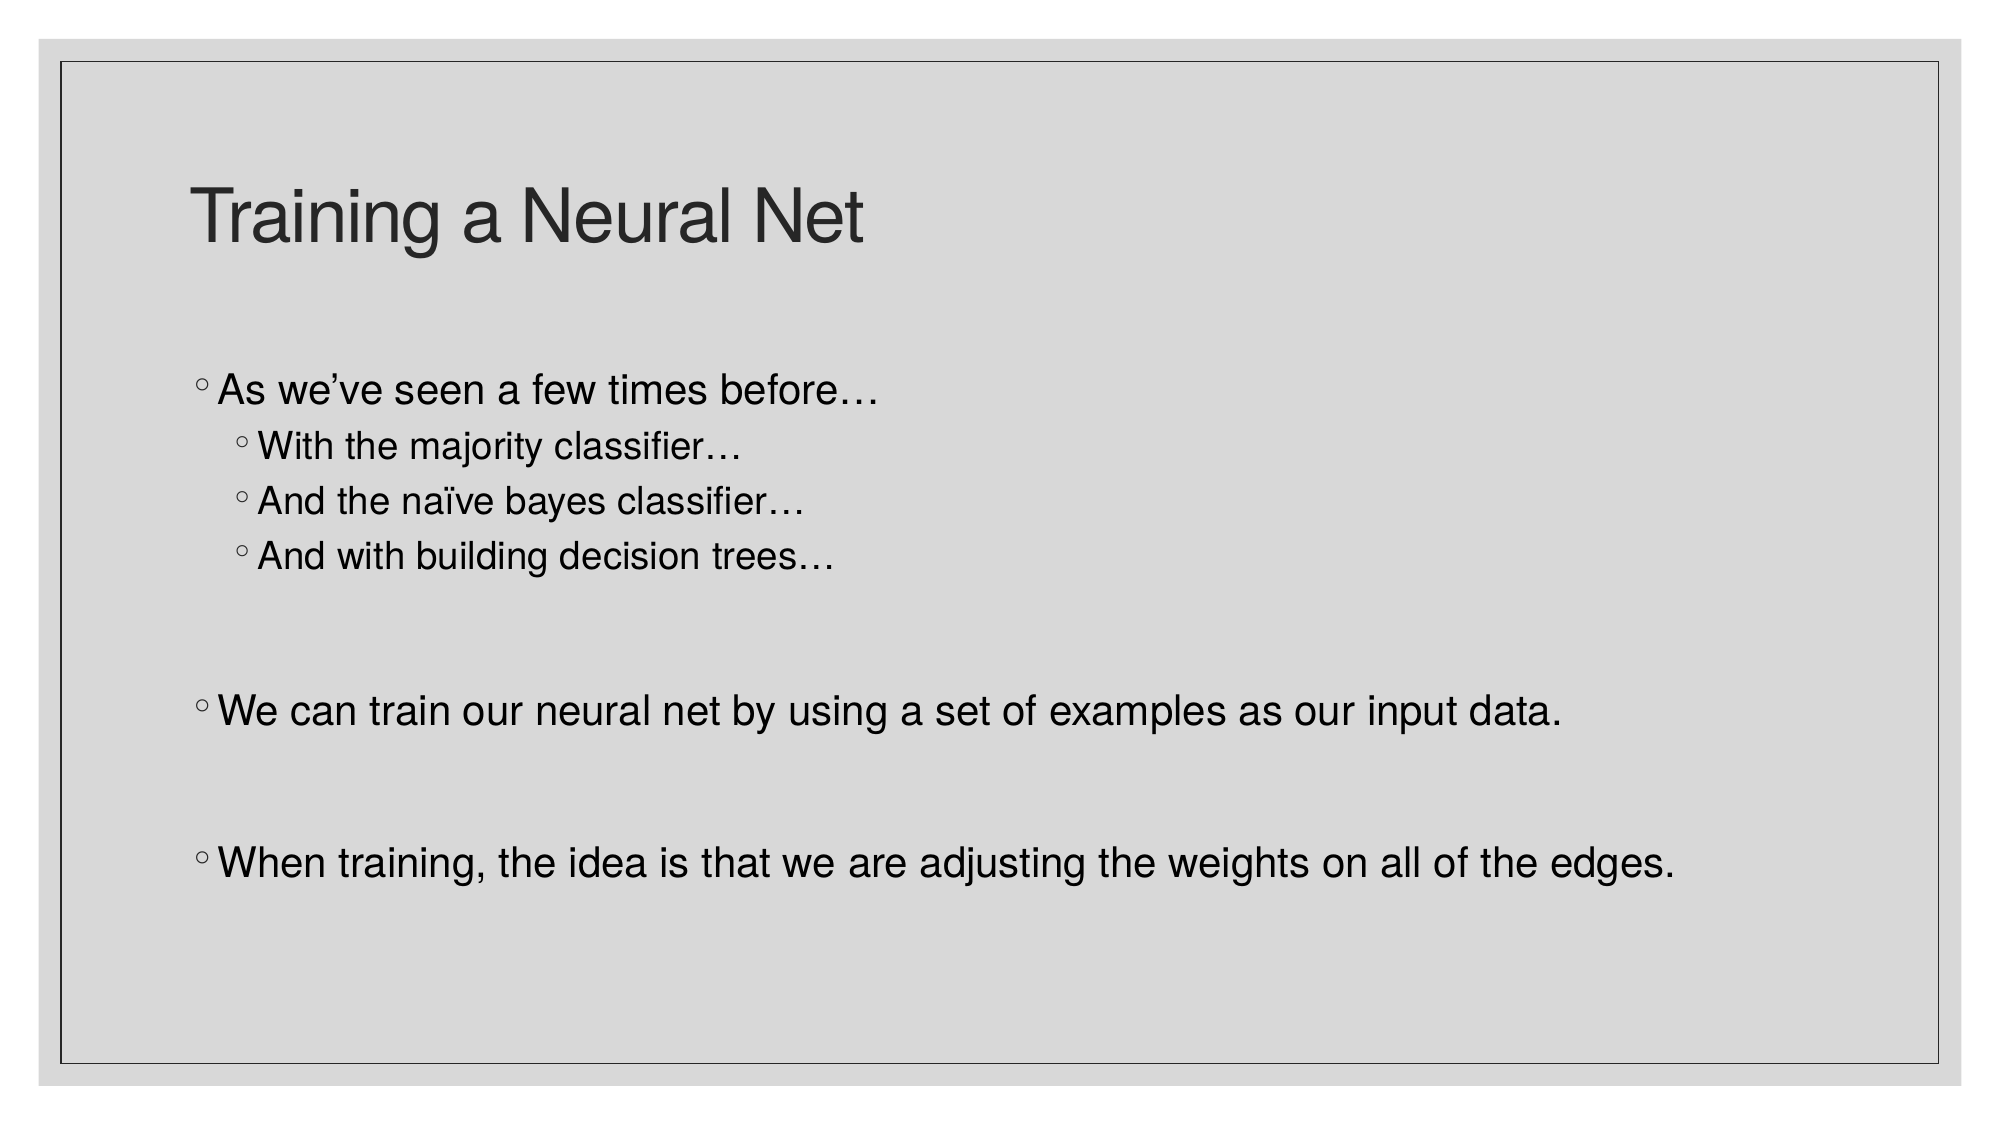

# Training a Neural Net
As we’ve seen a few times before…
With the majority classifier…
And the naïve bayes classifier…
And with building decision trees…

We can train our neural net by using a set of examples as our input data.

When training, the idea is that we are adjusting the weights on all of the edges.